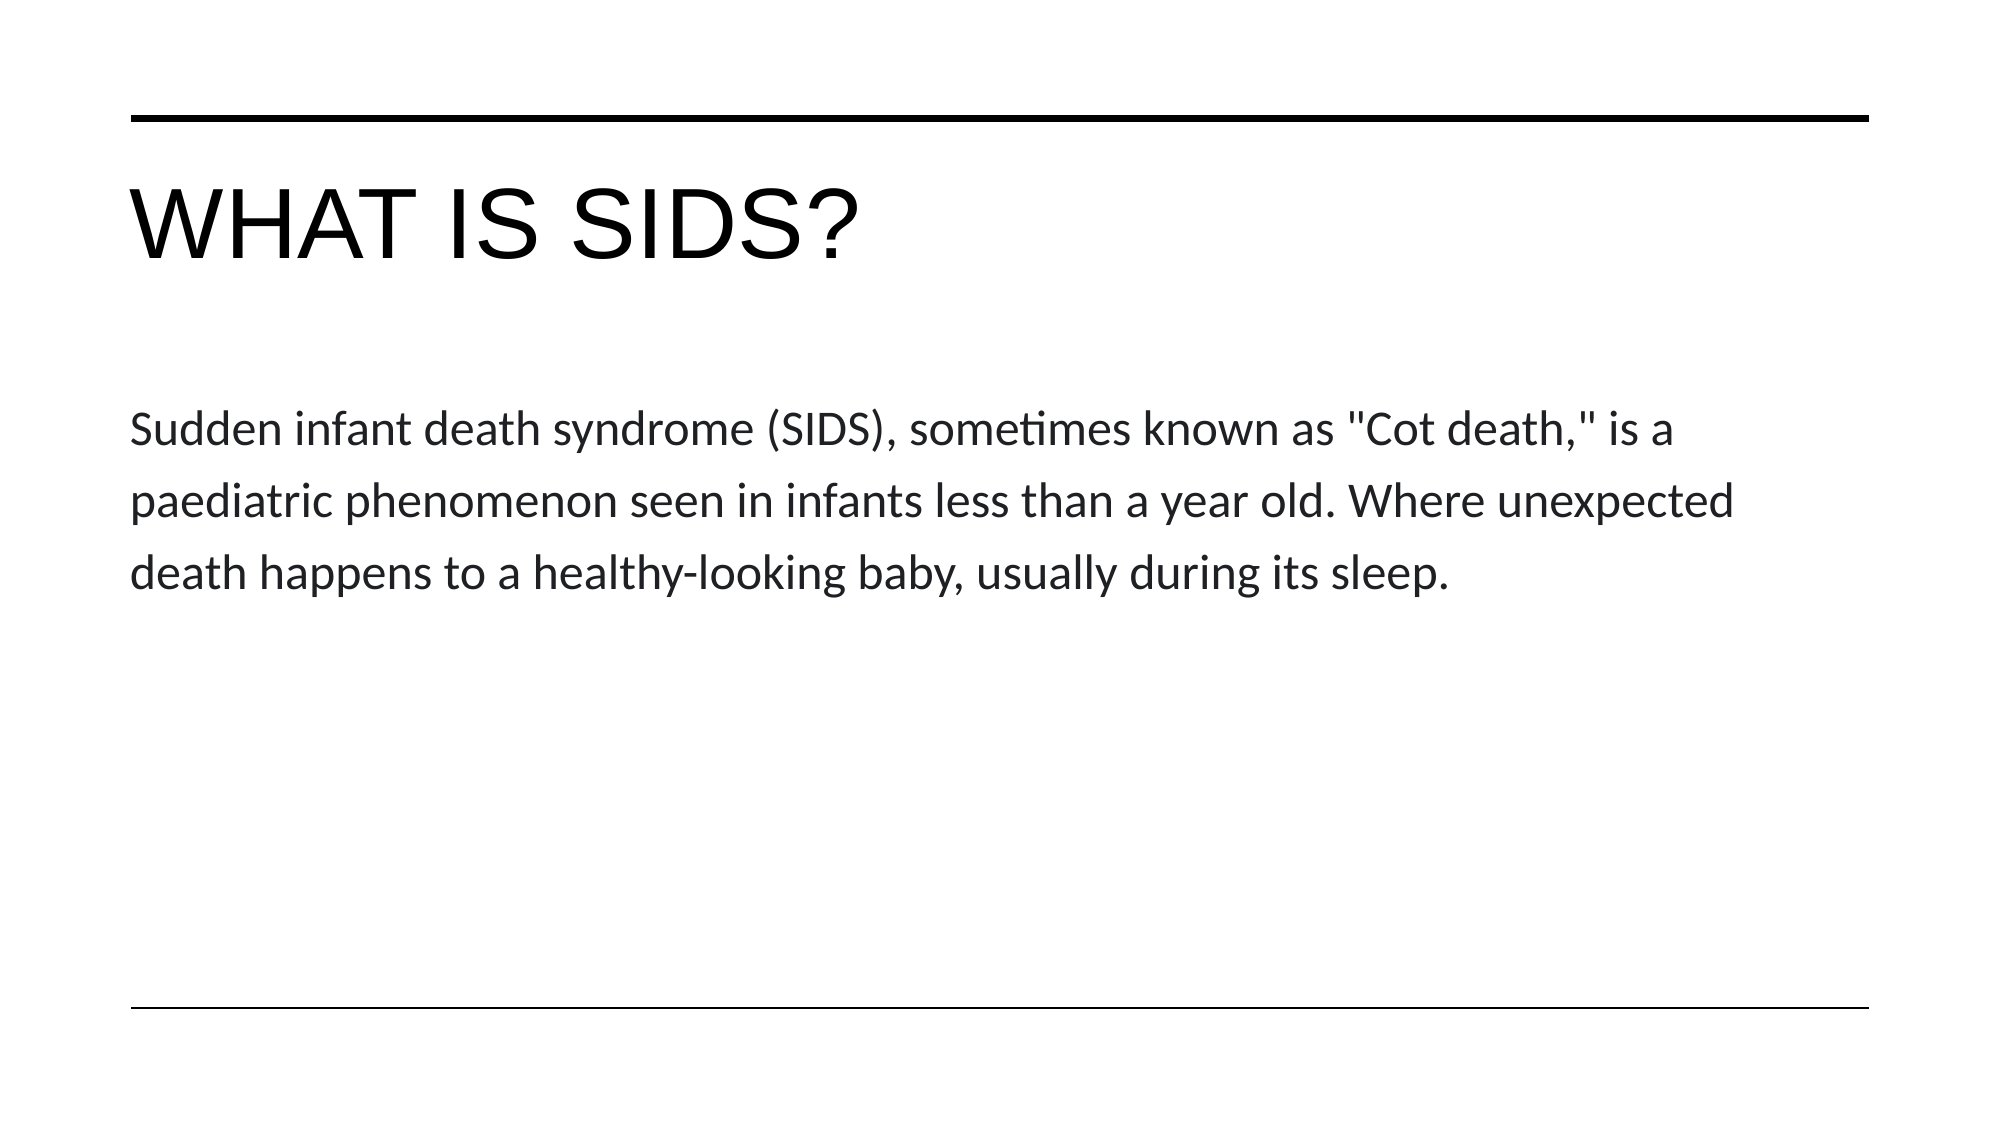

# What is sids?
Sudden infant death syndrome (SIDS), sometimes known as "Cot death," is a paediatric phenomenon seen in infants less than a year old. Where unexpected death happens to a healthy-looking baby, usually during its sleep.